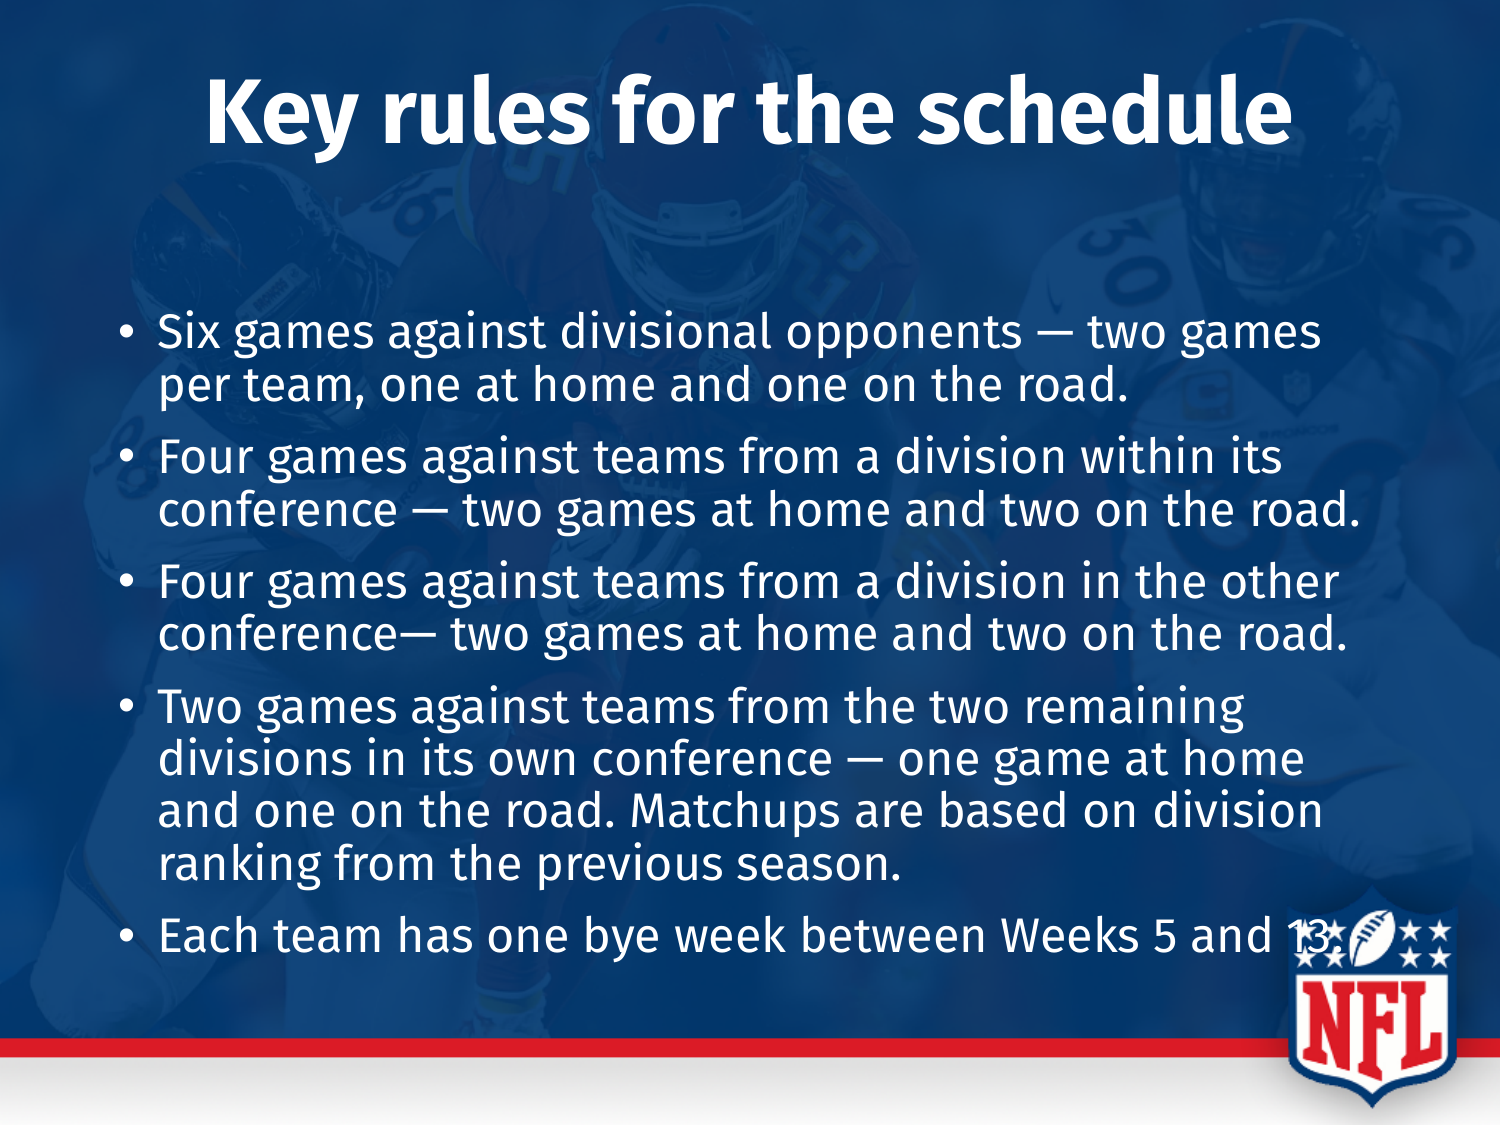

# Key rules for the schedule
Six games against divisional opponents — two games per team, one at home and one on the road.
Four games against teams from a division within its conference — two games at home and two on the road.
Four games against teams from a division in the other conference— two games at home and two on the road.
Two games against teams from the two remaining divisions in its own conference — one game at home and one on the road. Matchups are based on division ranking from the previous season.
Each team has one bye week between Weeks 5 and 13.